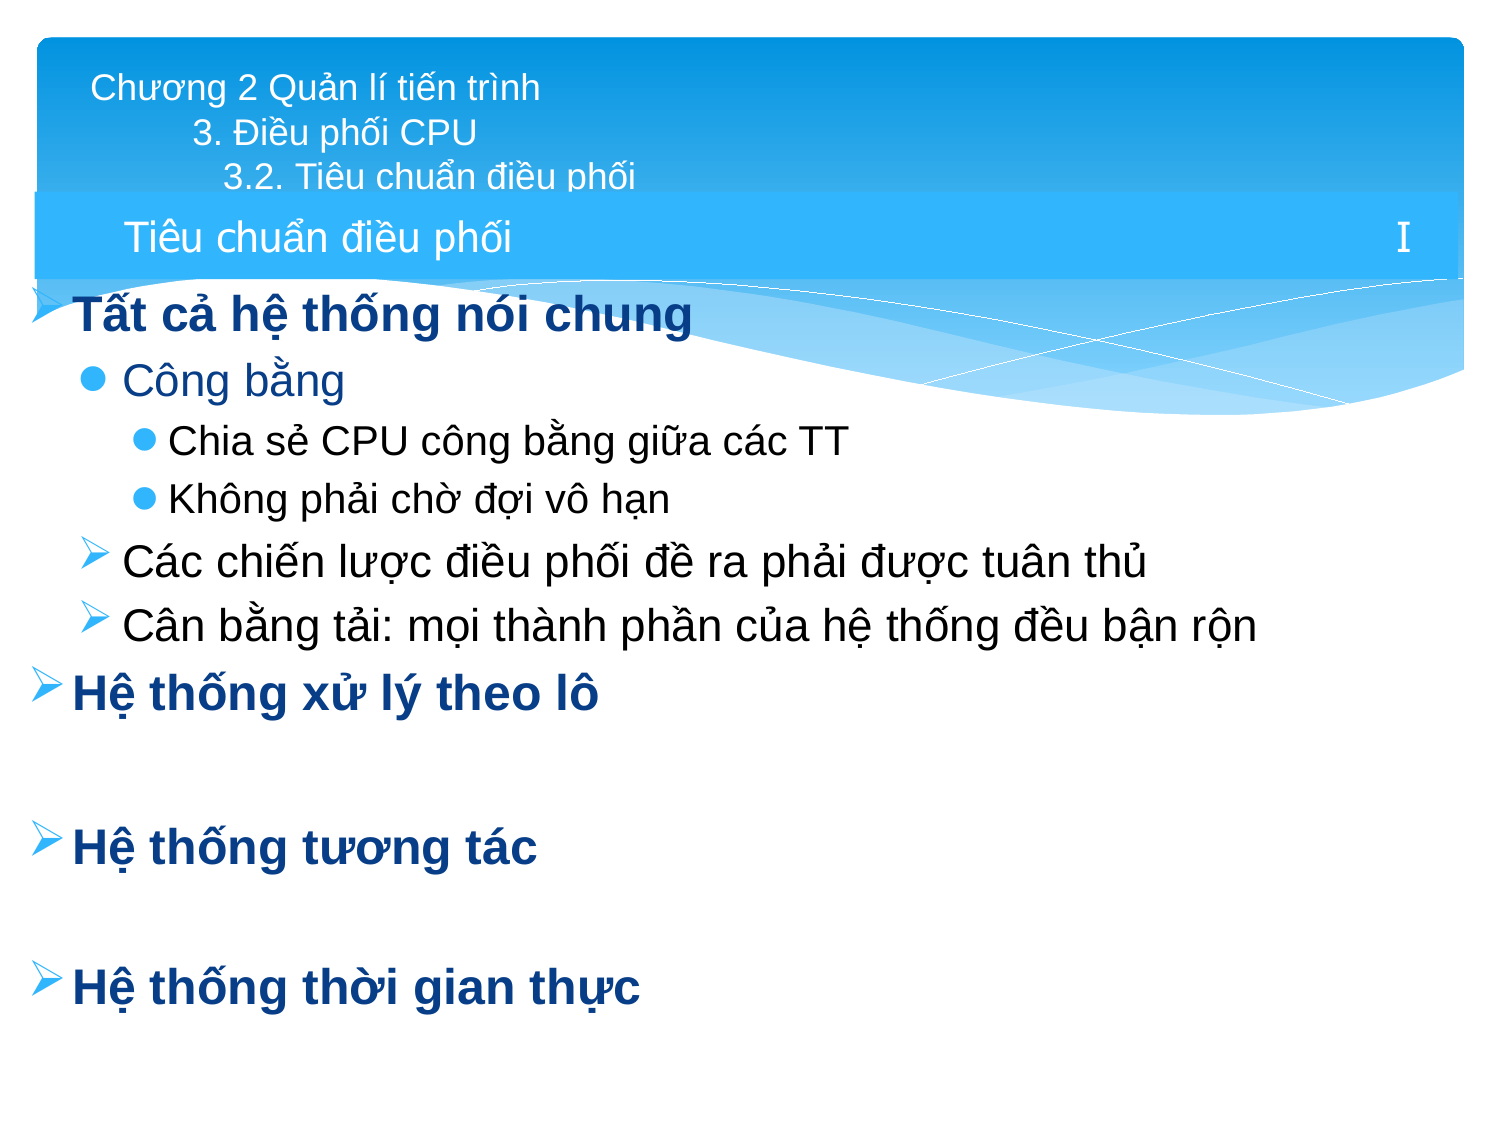

# Chương 2 Quản lí tiến trình 3. Điều phối CPU 3.2. Tiêu chuẩn điều phối
Tiêu chuẩn điều phối                                                                    I
Tất cả hệ thống nói chung
Công bằng
Chia sẻ CPU công bằng giữa các TT
Không phải chờ đợi vô hạn
Các chiến lược điều phối đề ra phải được tuân thủ
Cân bằng tải: mọi thành phần của hệ thống đều bận rộn
Hệ thống xử lý theo lô

Hệ thống tương tác

Hệ thống thời gian thực